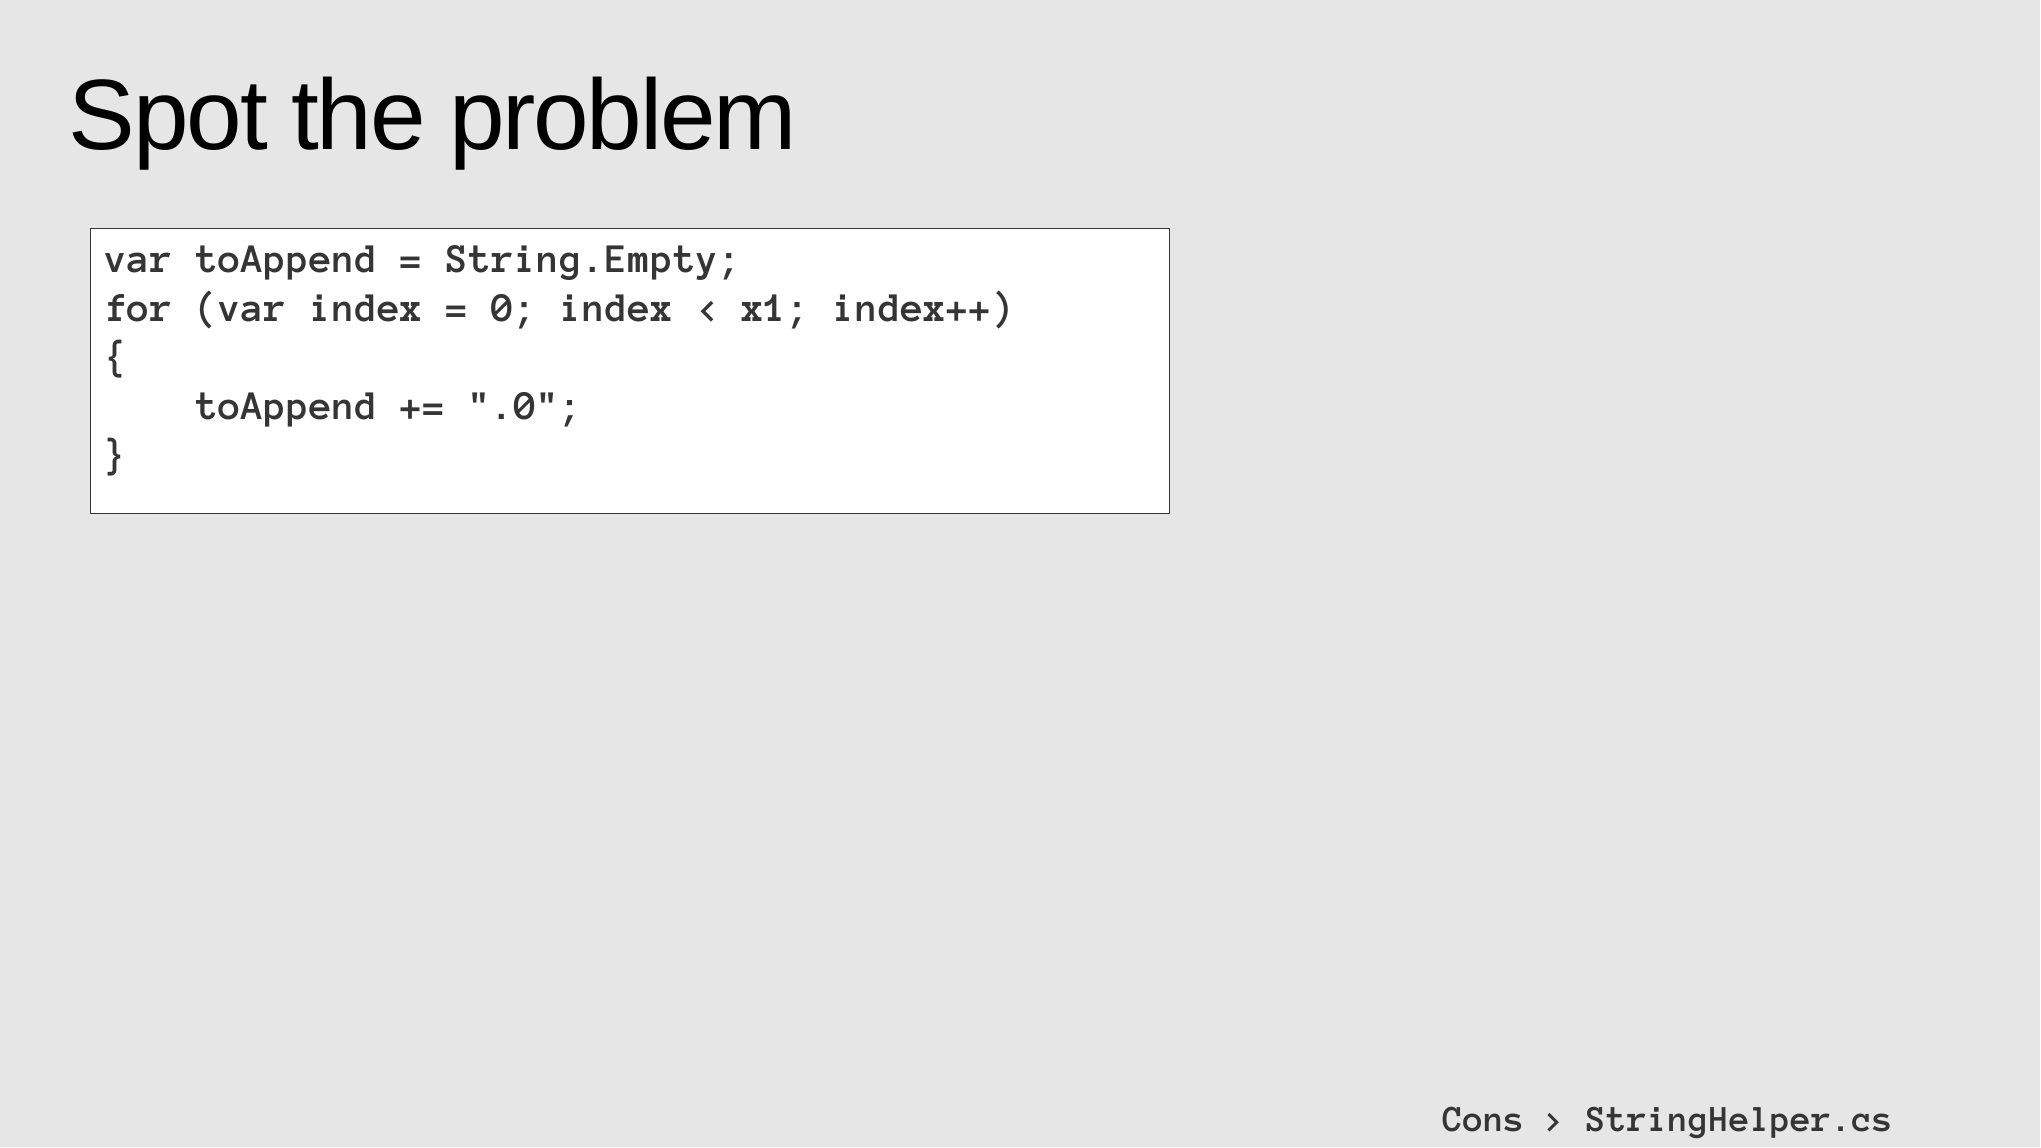

# Spot the problem
var toAppend = String.Empty;
for (var index = 0; index < x1; index++)
{
    toAppend += ".0";
}
Cons > StringHelper.cs